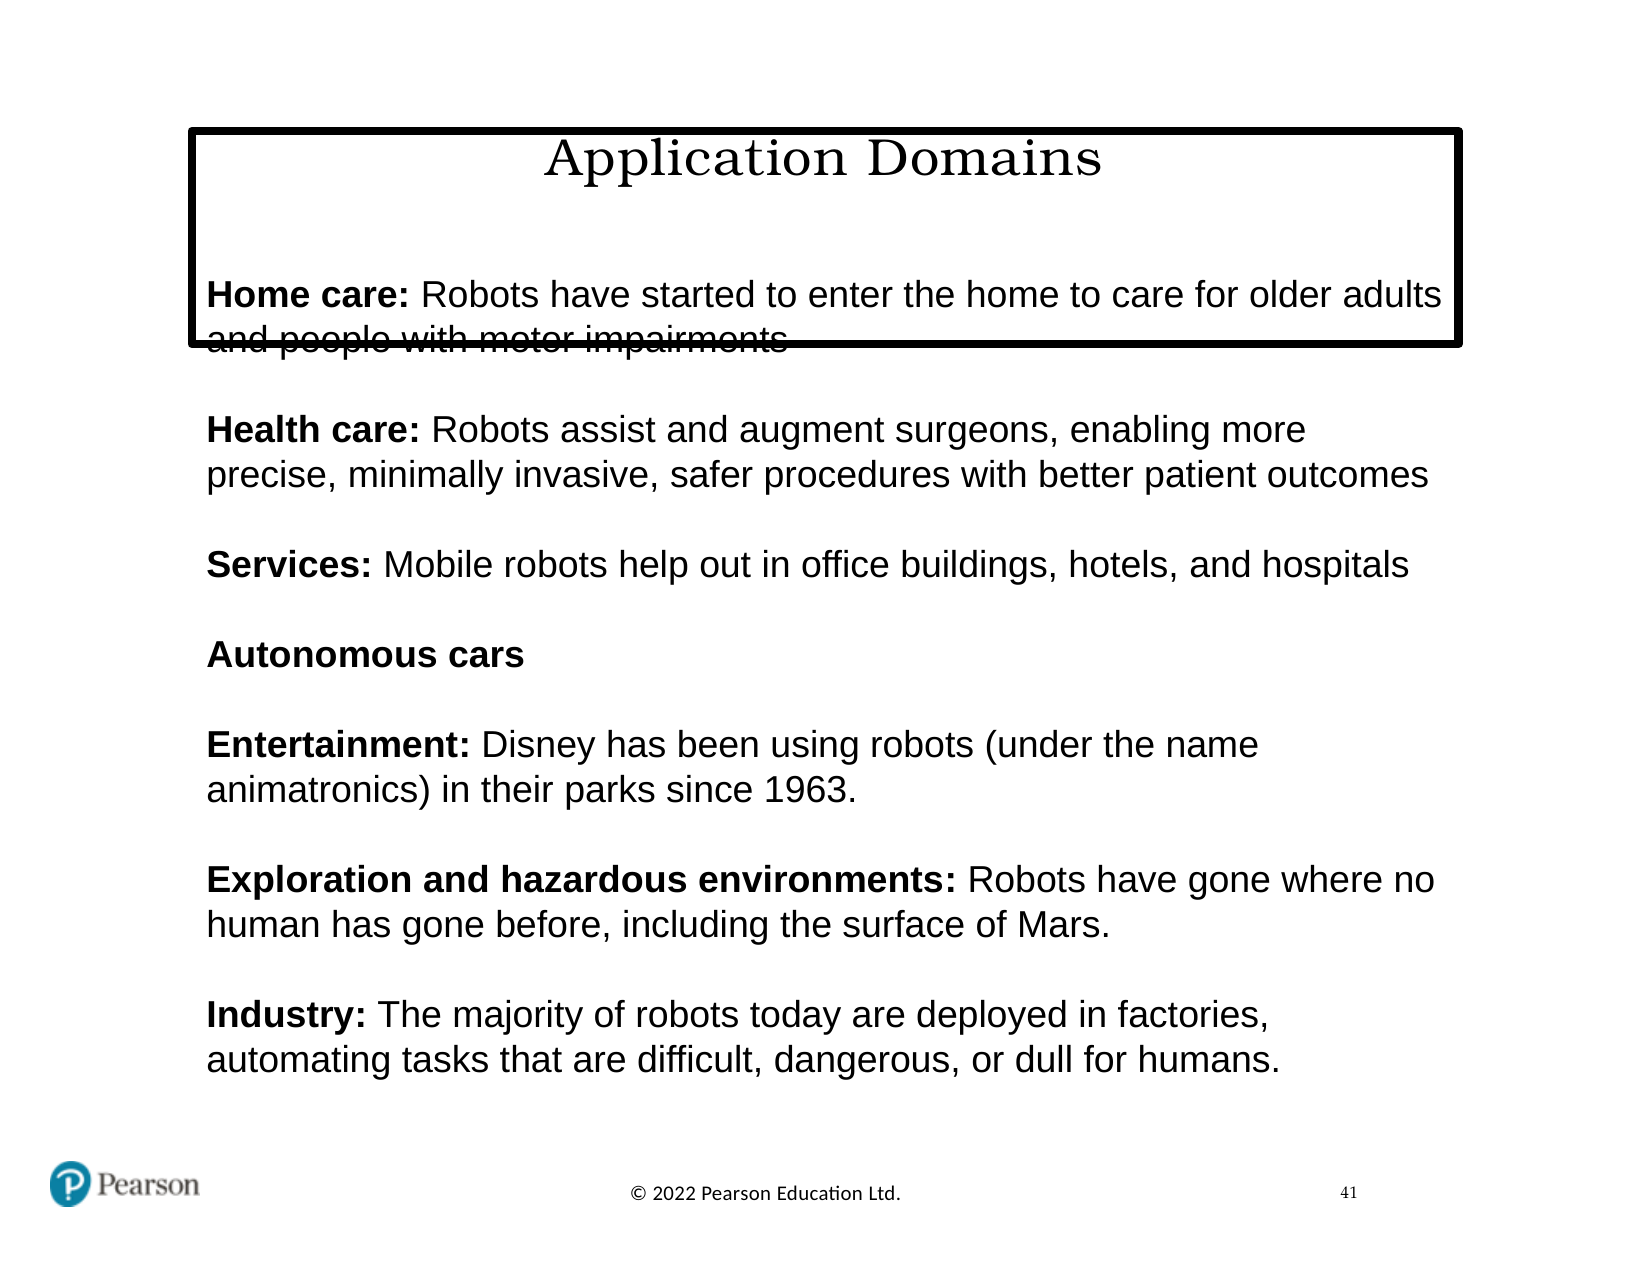

# Application Domains
Home care: Robots have started to enter the home to care for older adults and people with motor impairments

Health care: Robots assist and augment surgeons, enabling more precise, minimally invasive, safer procedures with better patient outcomes

Services: Mobile robots help out in office buildings, hotels, and hospitals

Autonomous cars

Entertainment: Disney has been using robots (under the name animatronics) in their parks since 1963.

Exploration and hazardous environments: Robots have gone where no human has gone before, including the surface of Mars.

Industry: The majority of robots today are deployed in factories, automating tasks that are difficult, dangerous, or dull for humans.
41